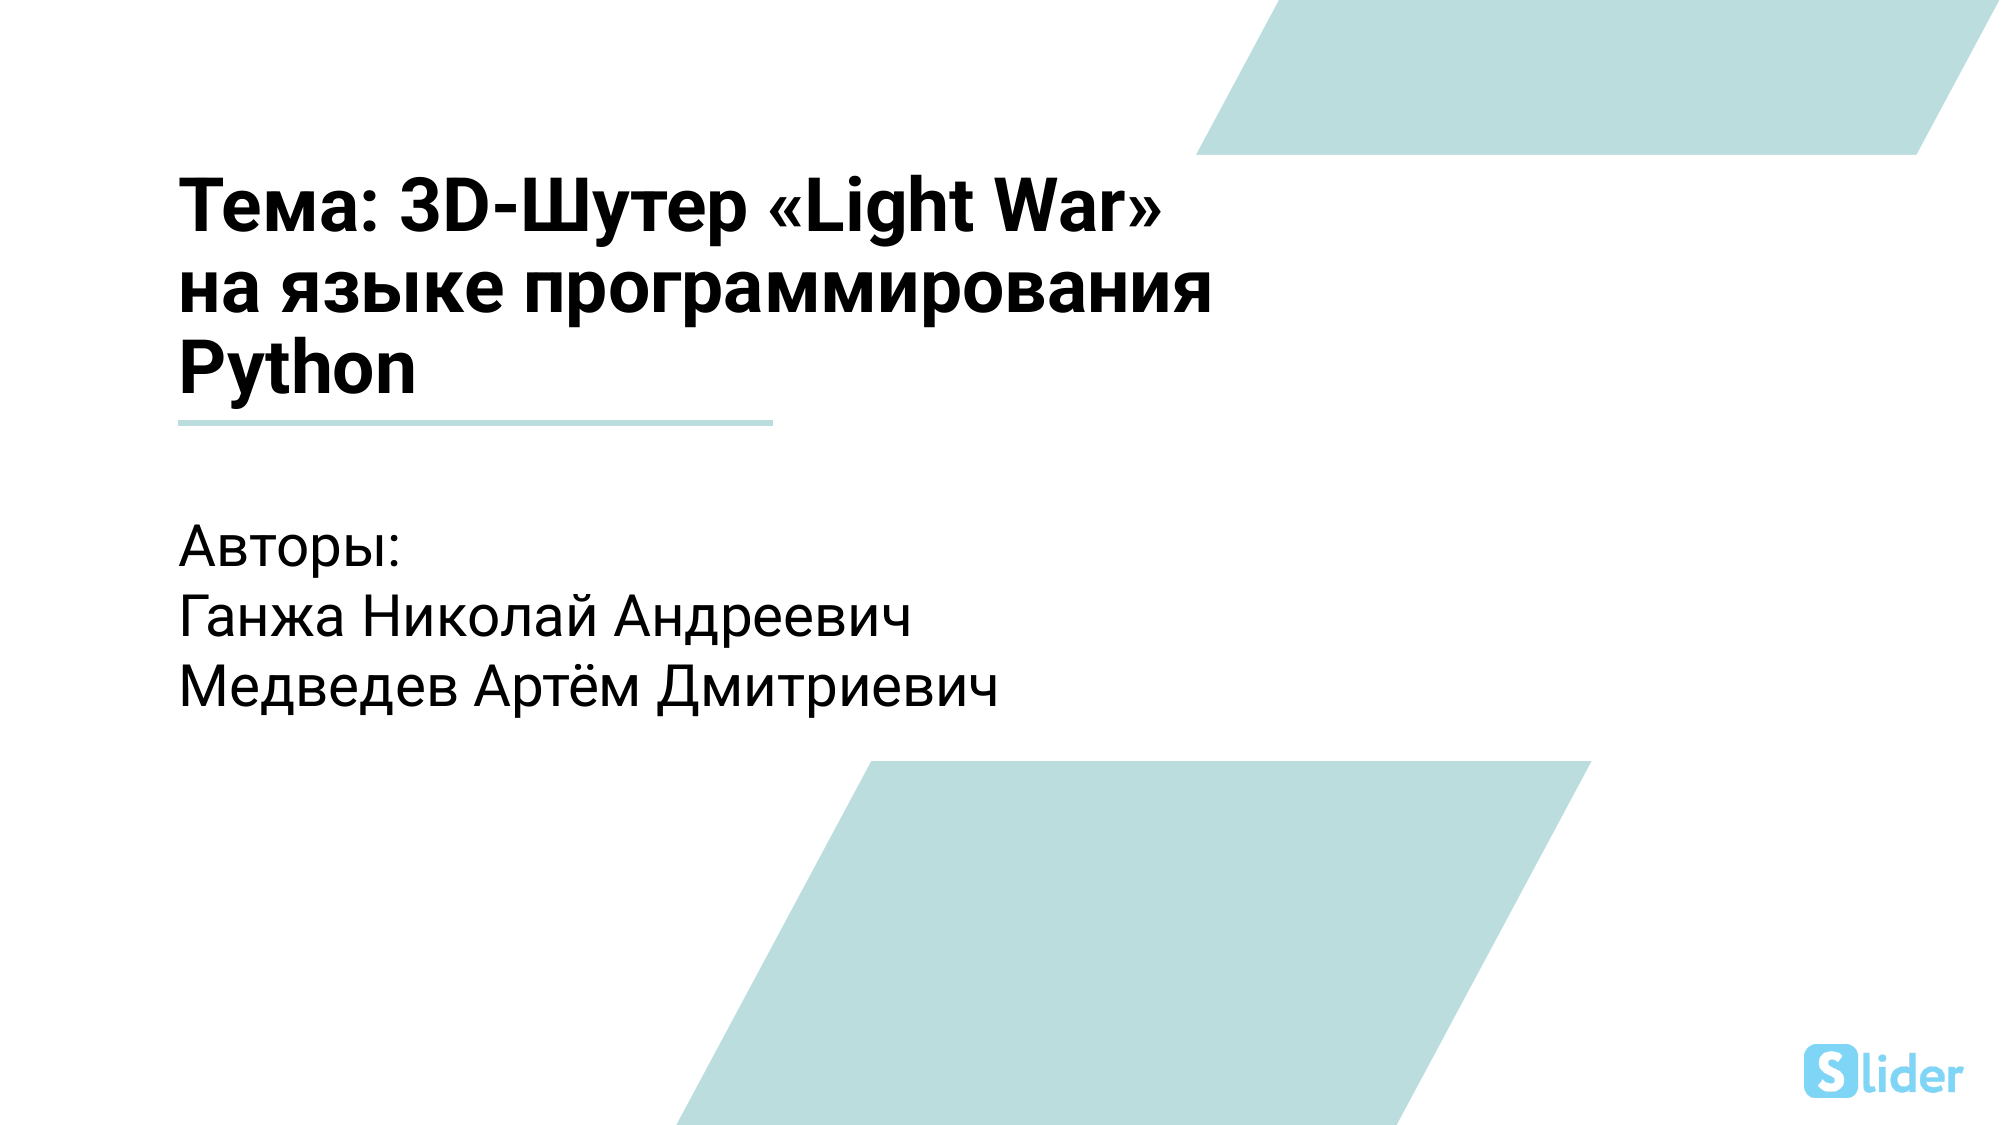

# Тема: 3D-Шутер «Light War» на языке программирования Python
Авторы:
Ганжа Николай Андреевич
Медведев Артём Дмитриевич